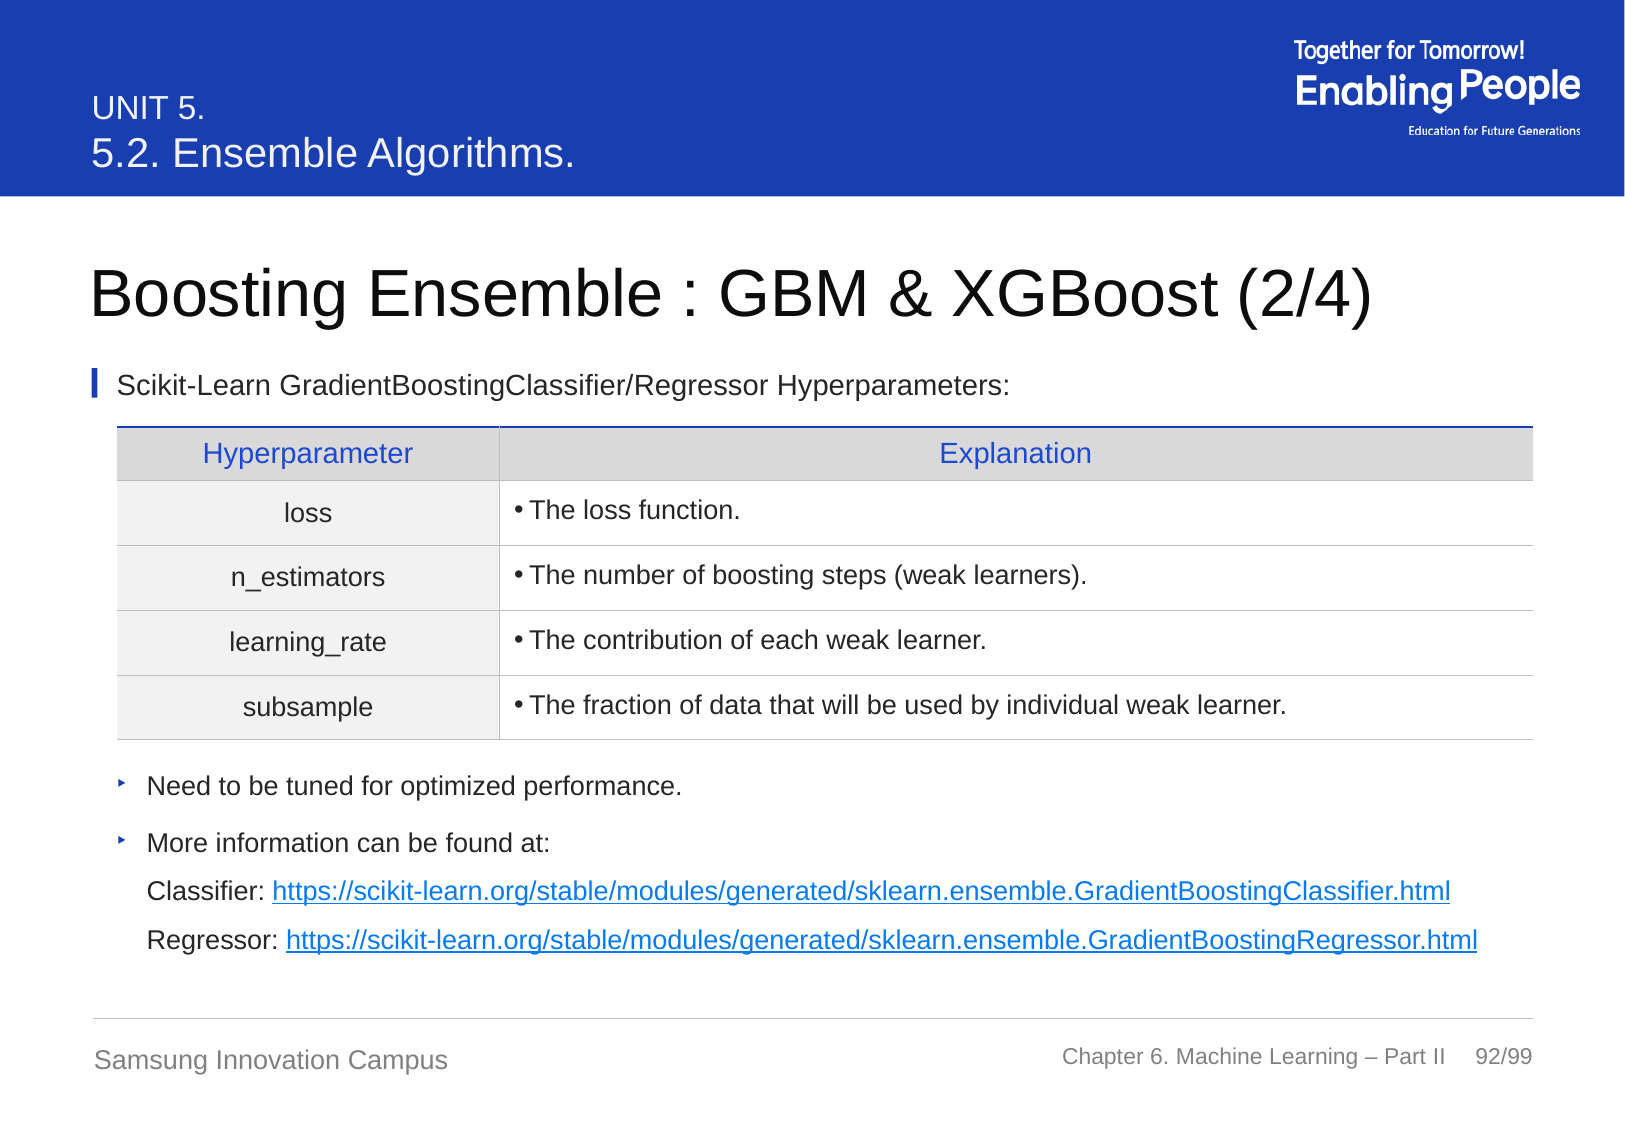

UNIT 5.
5.2. Ensemble Algorithms.
Boosting Ensemble : GBM & XGBoost (2/4)
Scikit-Learn GradientBoostingClassifier/Regressor Hyperparameters:

| Hyperparameter | Explanation |
| --- | --- |
| loss | The loss function. |
| n\_estimators | The number of boosting steps (weak learners). |
| learning\_rate | The contribution of each weak learner. |
| subsample | The fraction of data that will be used by individual weak learner. |
Need to be tuned for optimized performance.
More information can be found at:
Classifier: https://scikit-learn.org/stable/modules/generated/sklearn.ensemble.GradientBoostingClassifier.html
Regressor: https://scikit-learn.org/stable/modules/generated/sklearn.ensemble.GradientBoostingRegressor.html